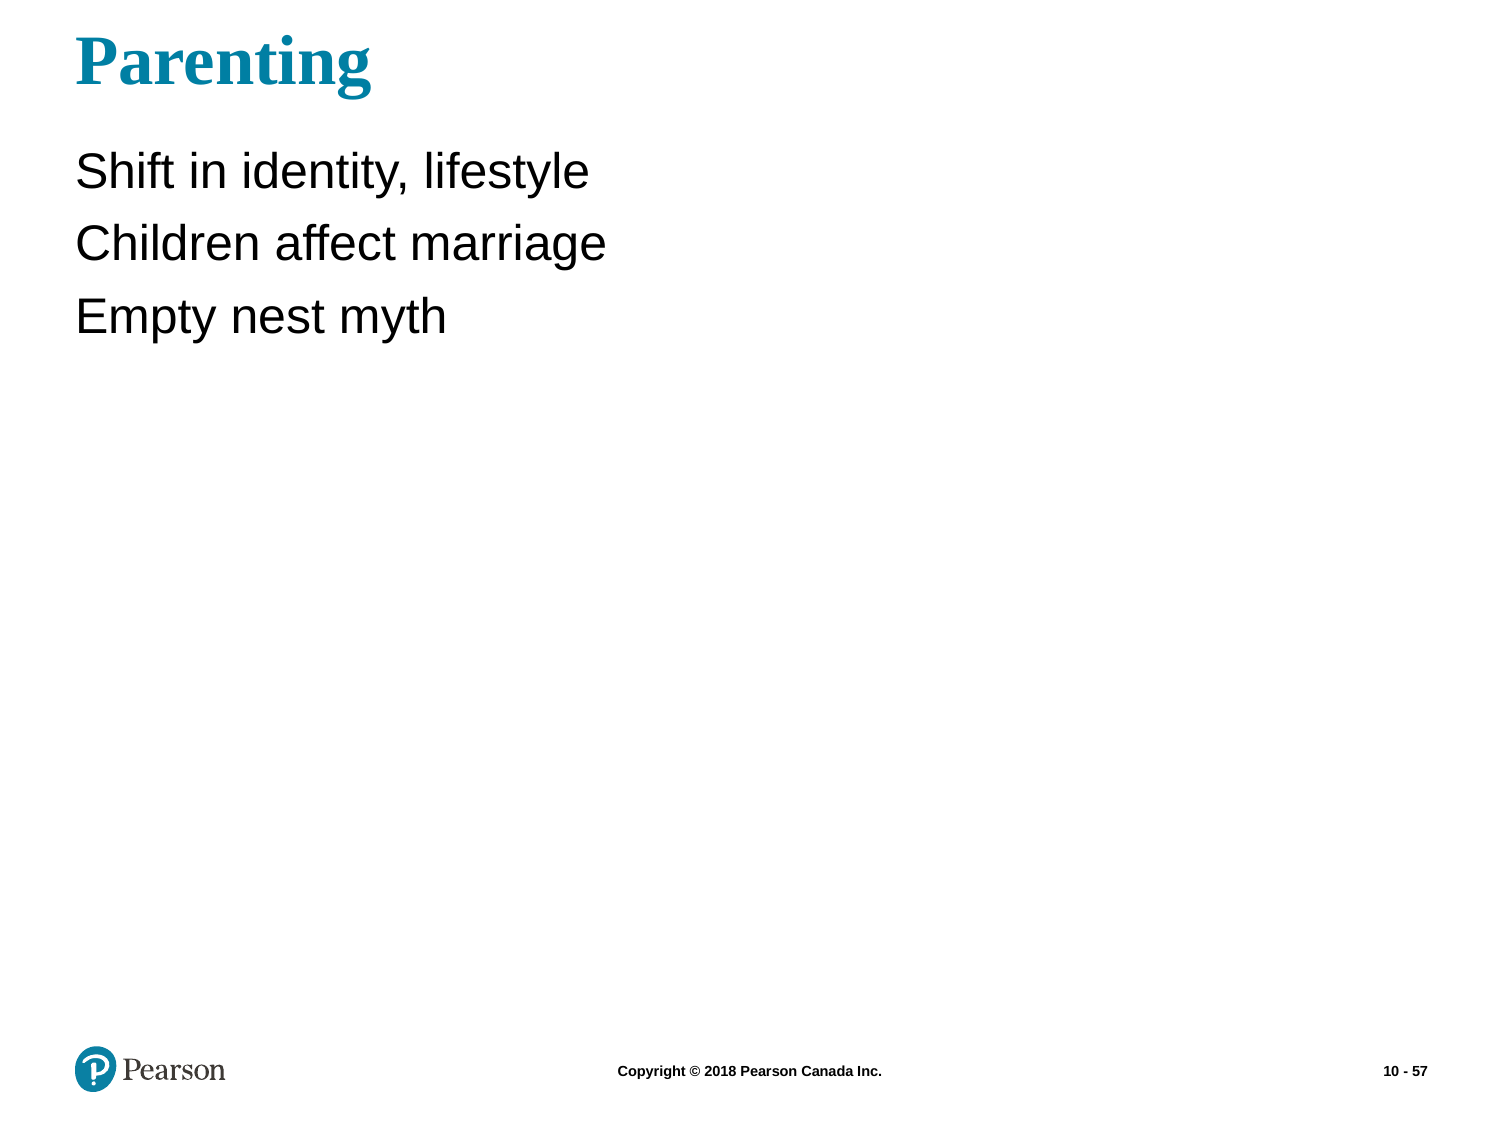

# Parenting
Shift in identity, lifestyle
Children affect marriage
Empty nest myth